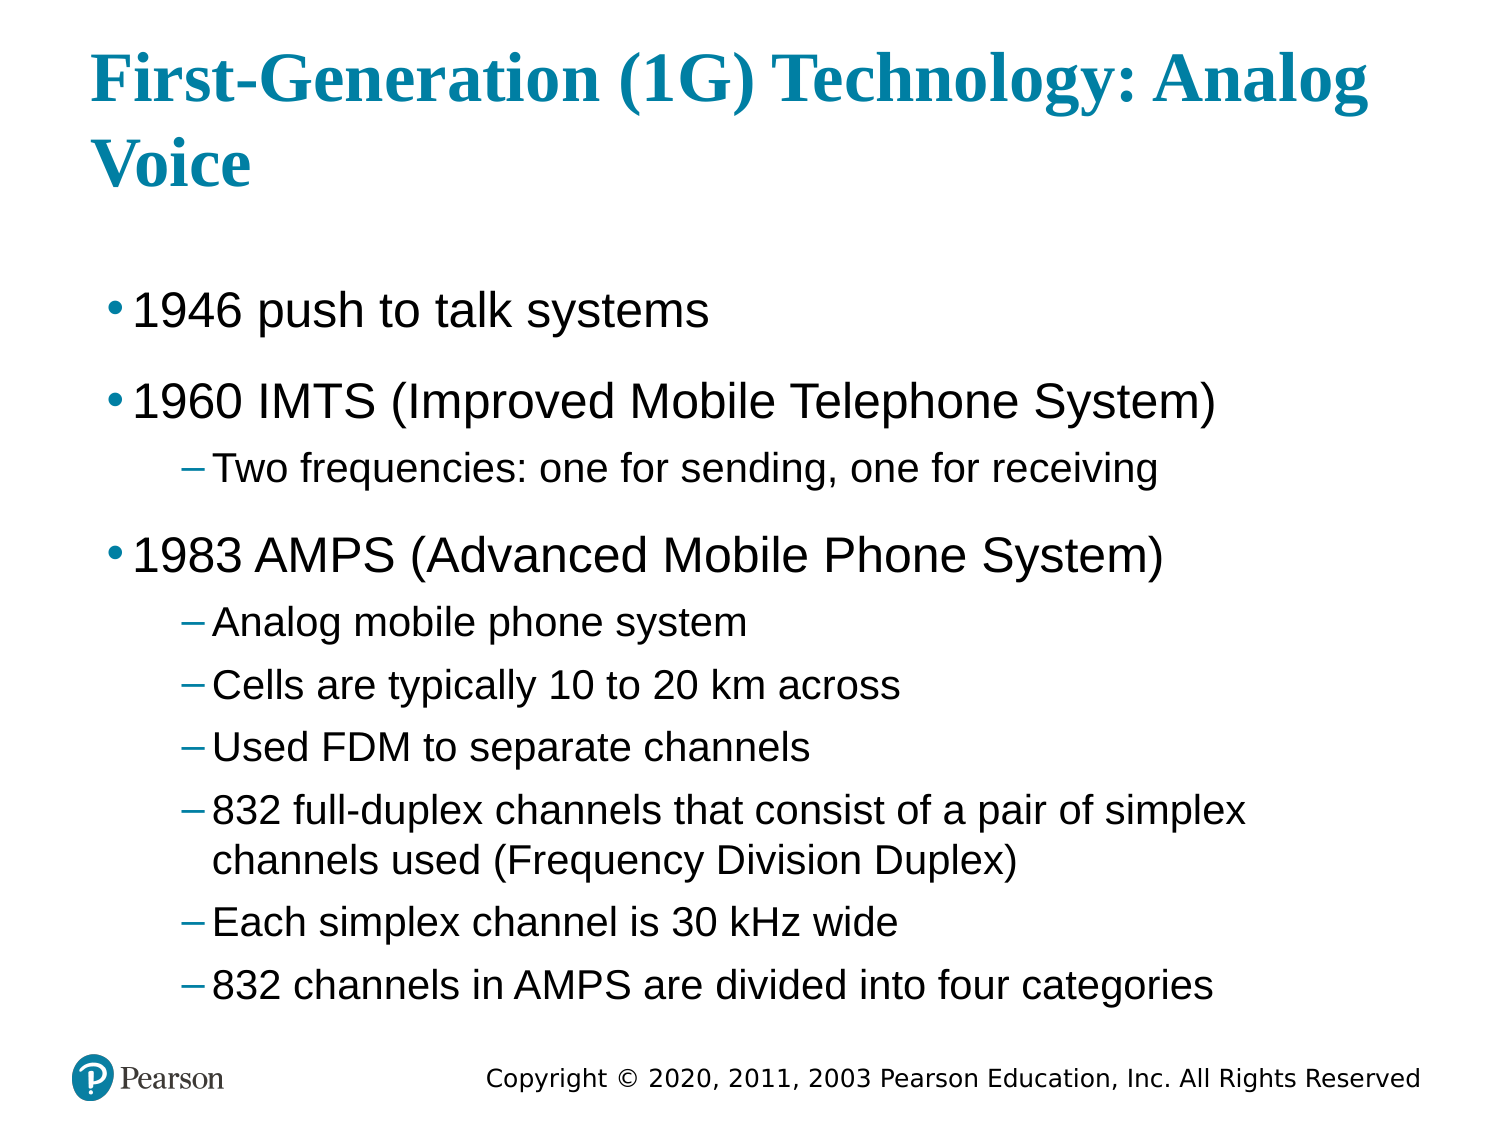

# First-Generation (1G) Technology: Analog Voice
1946 push to talk systems
1960 IMTS (Improved Mobile Telephone System)
Two frequencies: one for sending, one for receiving
1983 AMPS (Advanced Mobile Phone System)
Analog mobile phone system
Cells are typically 10 to 20 km across
Used FDM to separate channels
832 full-duplex channels that consist of a pair of simplex channels used (Frequency Division Duplex)
Each simplex channel is 30 kHz wide
832 channels in AMPS are divided into four categories